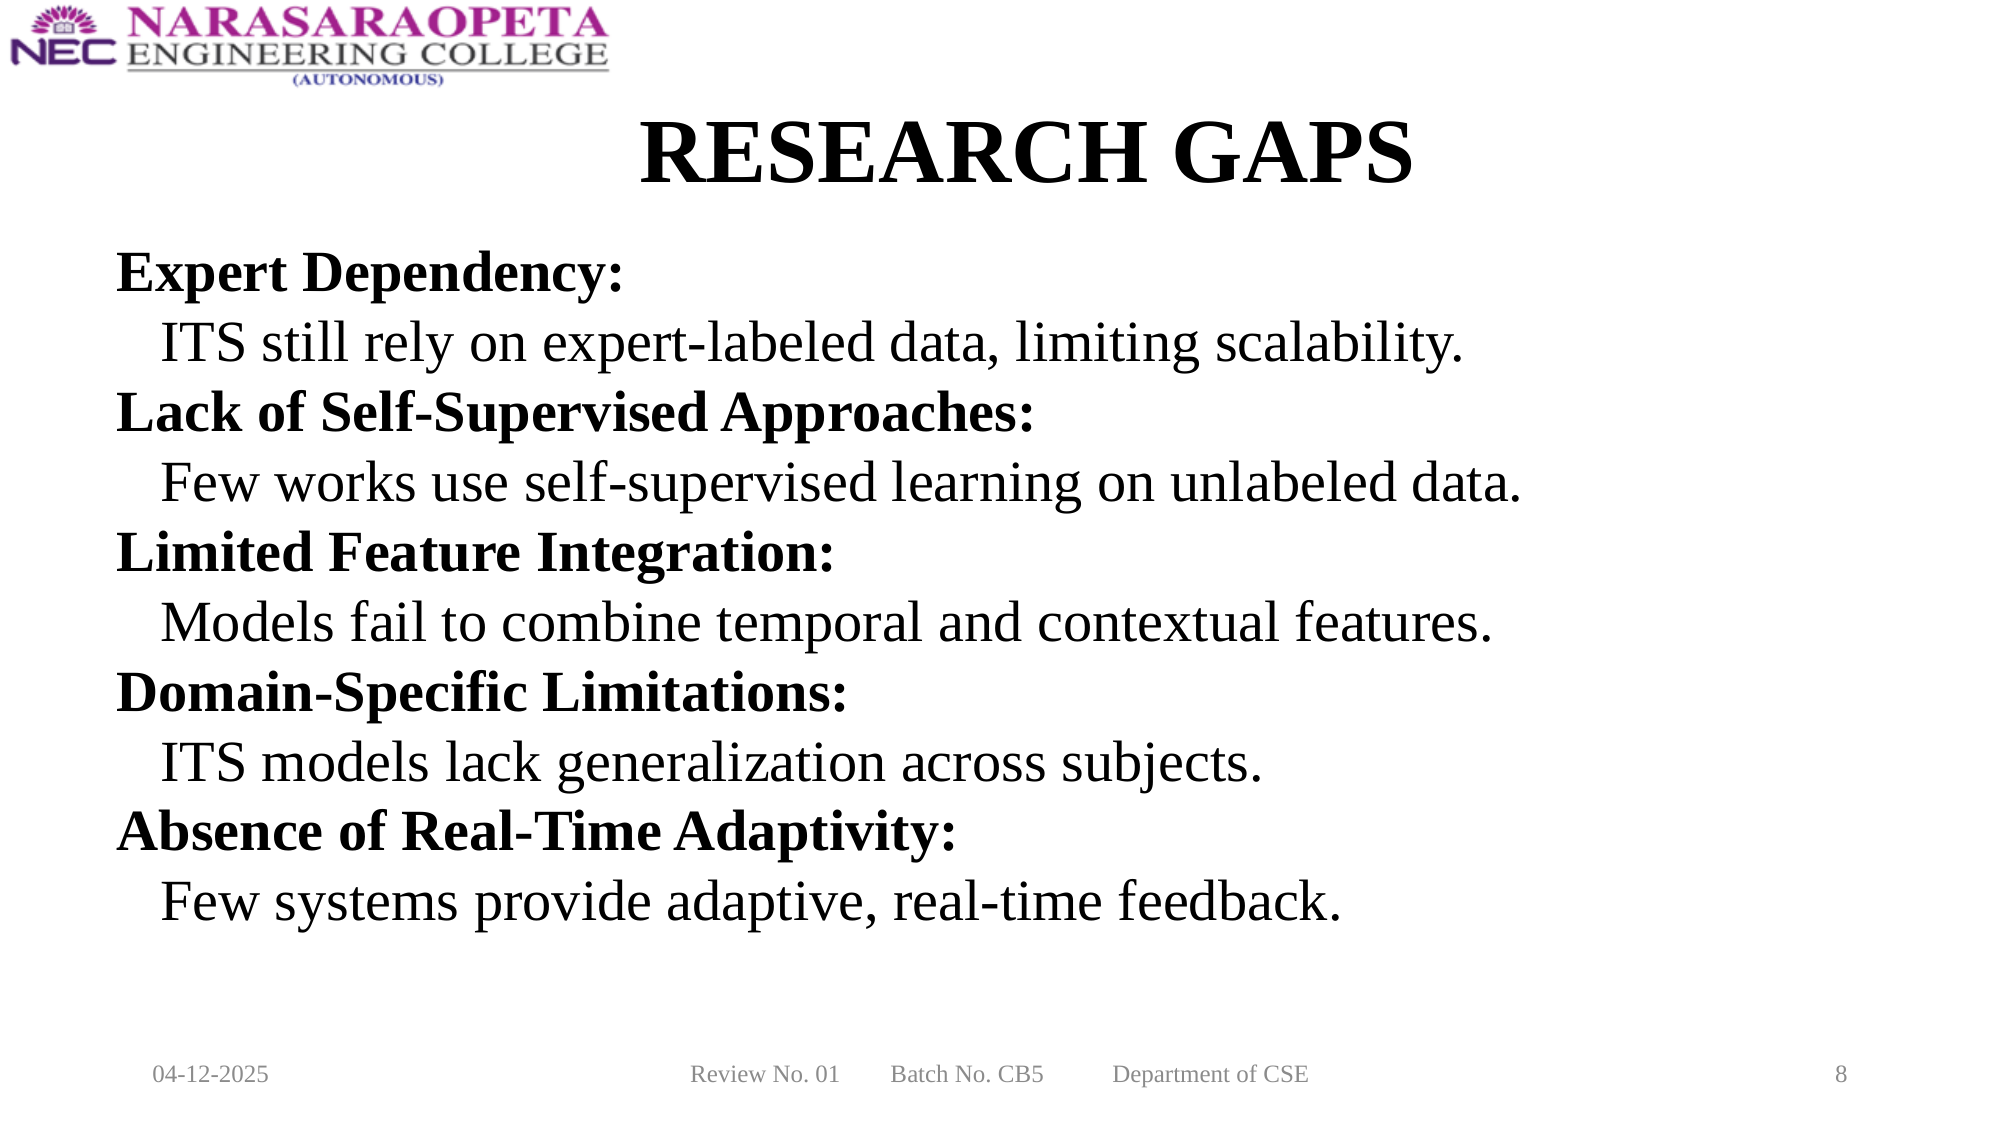

# RESEARCH GAPS
Expert Dependency:
   ITS still rely on expert-labeled data, limiting scalability.
Lack of Self-Supervised Approaches:
   Few works use self-supervised learning on unlabeled data.
Limited Feature Integration:
   Models fail to combine temporal and contextual features.
Domain-Specific Limitations:
   ITS models lack generalization across subjects.
Absence of Real-Time Adaptivity:
   Few systems provide adaptive, real-time feedback.

04-12-2025
Review No. 01        Batch No. CB5           Department of CSE
8